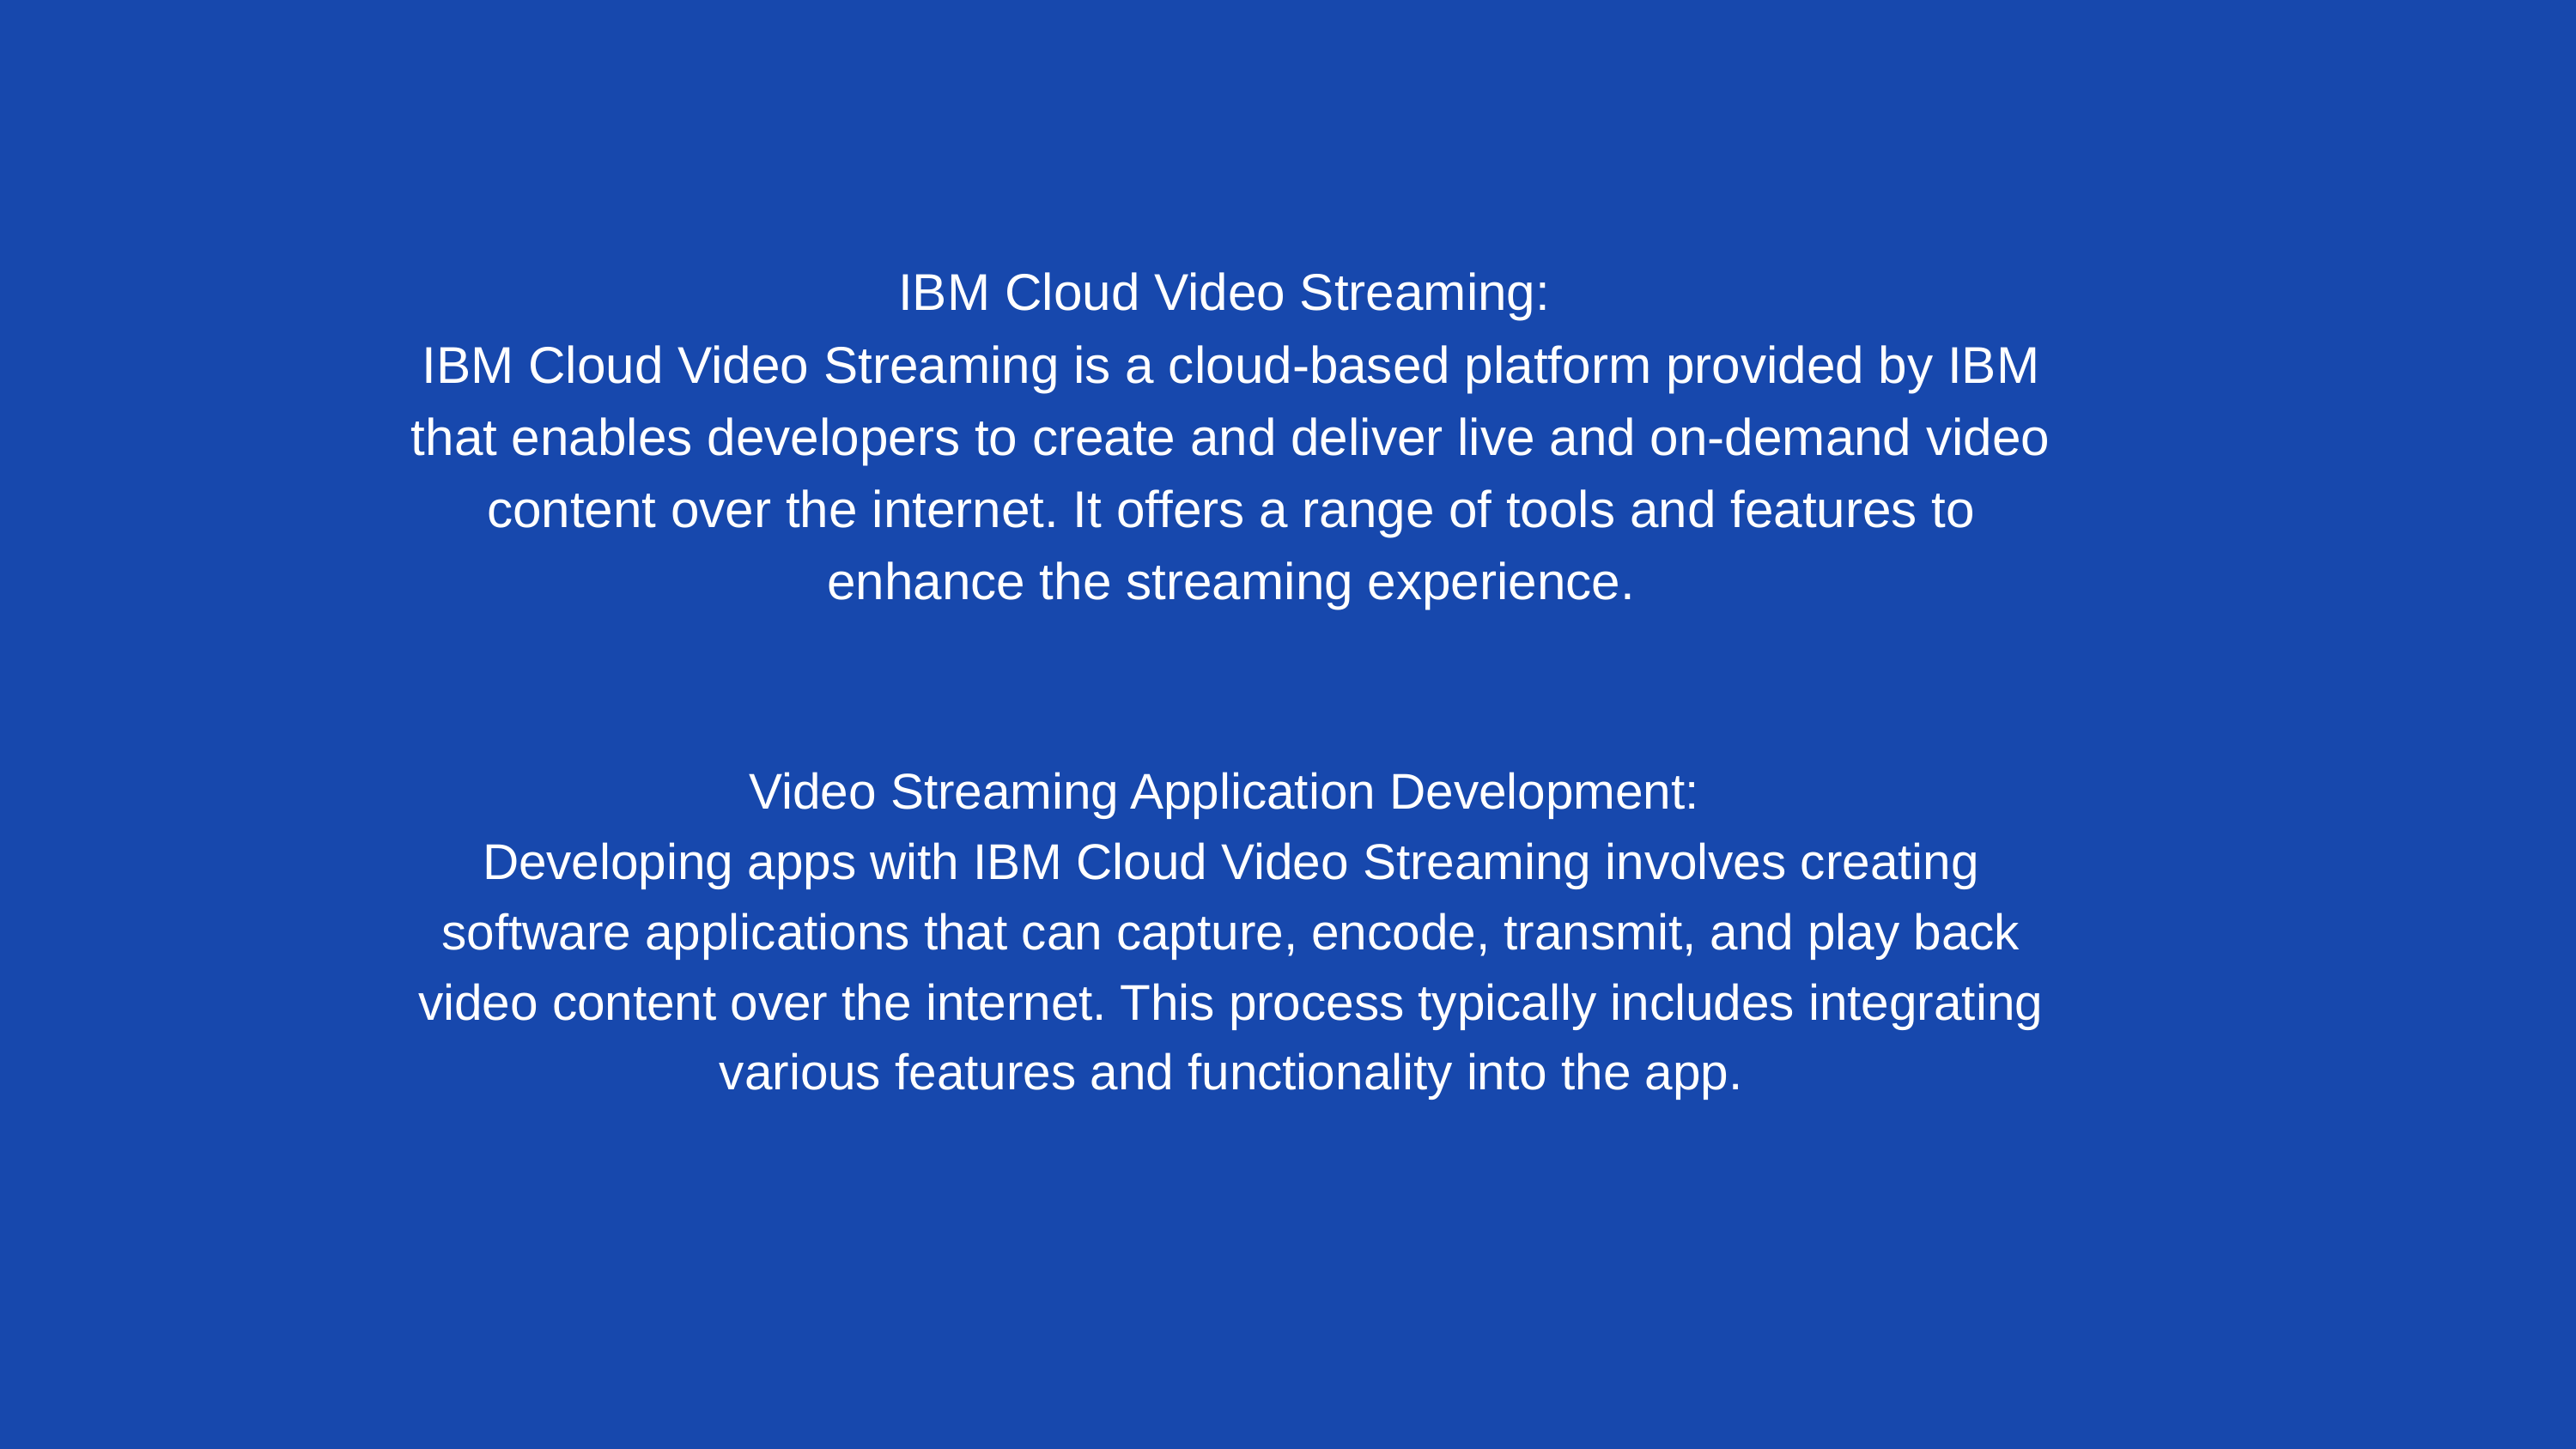

IBM Cloud Video Streaming:
IBM Cloud Video Streaming is a cloud-based platform provided by IBM that enables developers to create and deliver live and on-demand video content over the internet. It offers a range of tools and features to enhance the streaming experience.
Video Streaming Application Development:
Developing apps with IBM Cloud Video Streaming involves creating software applications that can capture, encode, transmit, and play back video content over the internet. This process typically includes integrating various features and functionality into the app.